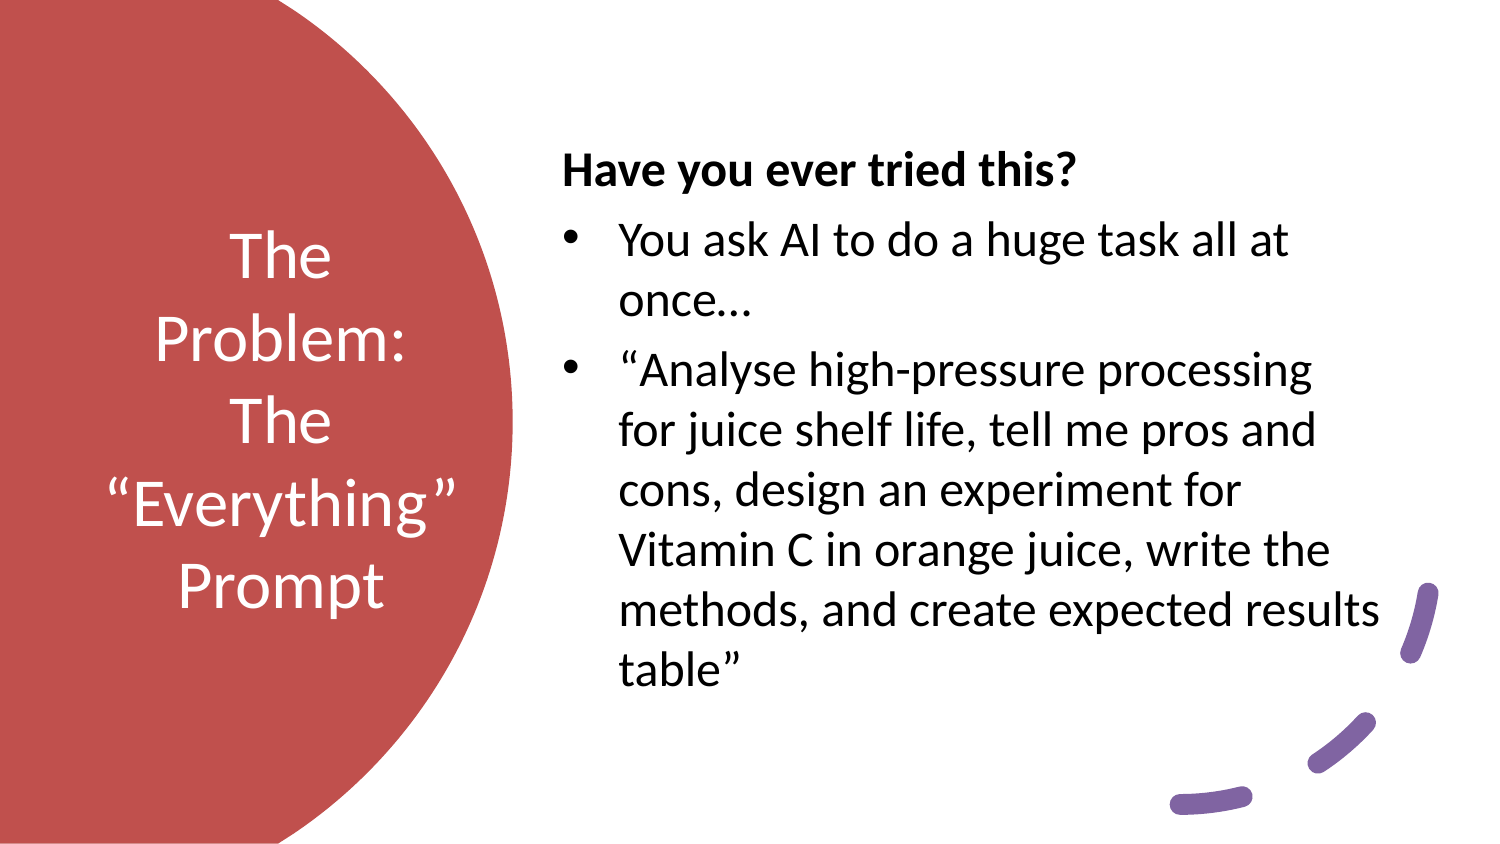

Have you ever tried this?
You ask AI to do a huge task all at once…
“Analyse high-pressure processing for juice shelf life, tell me pros and cons, design an experiment for Vitamin C in orange juice, write the methods, and create expected results table”
# The Problem: The “Everything” Prompt